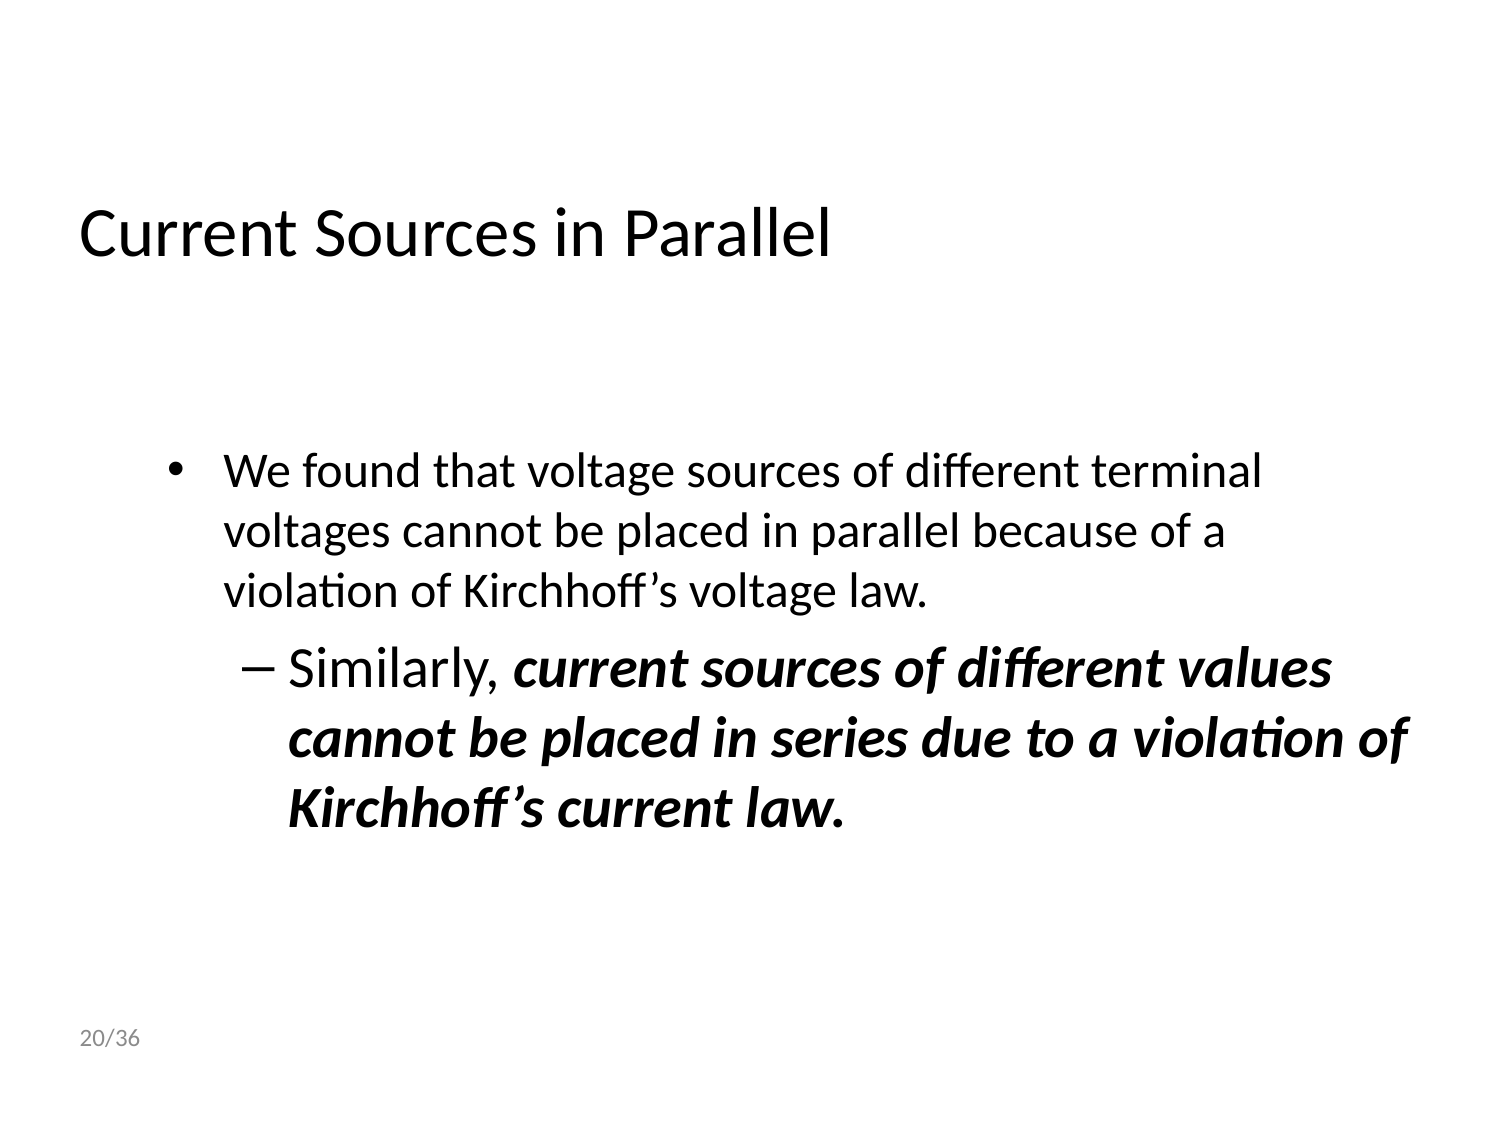

# Current Sources in Parallel
We found that voltage sources of different terminal voltages cannot be placed in parallel because of a violation of Kirchhoff’s voltage law.
Similarly, current sources of different values cannot be placed in series due to a violation of Kirchhoff’s current law.

20/36